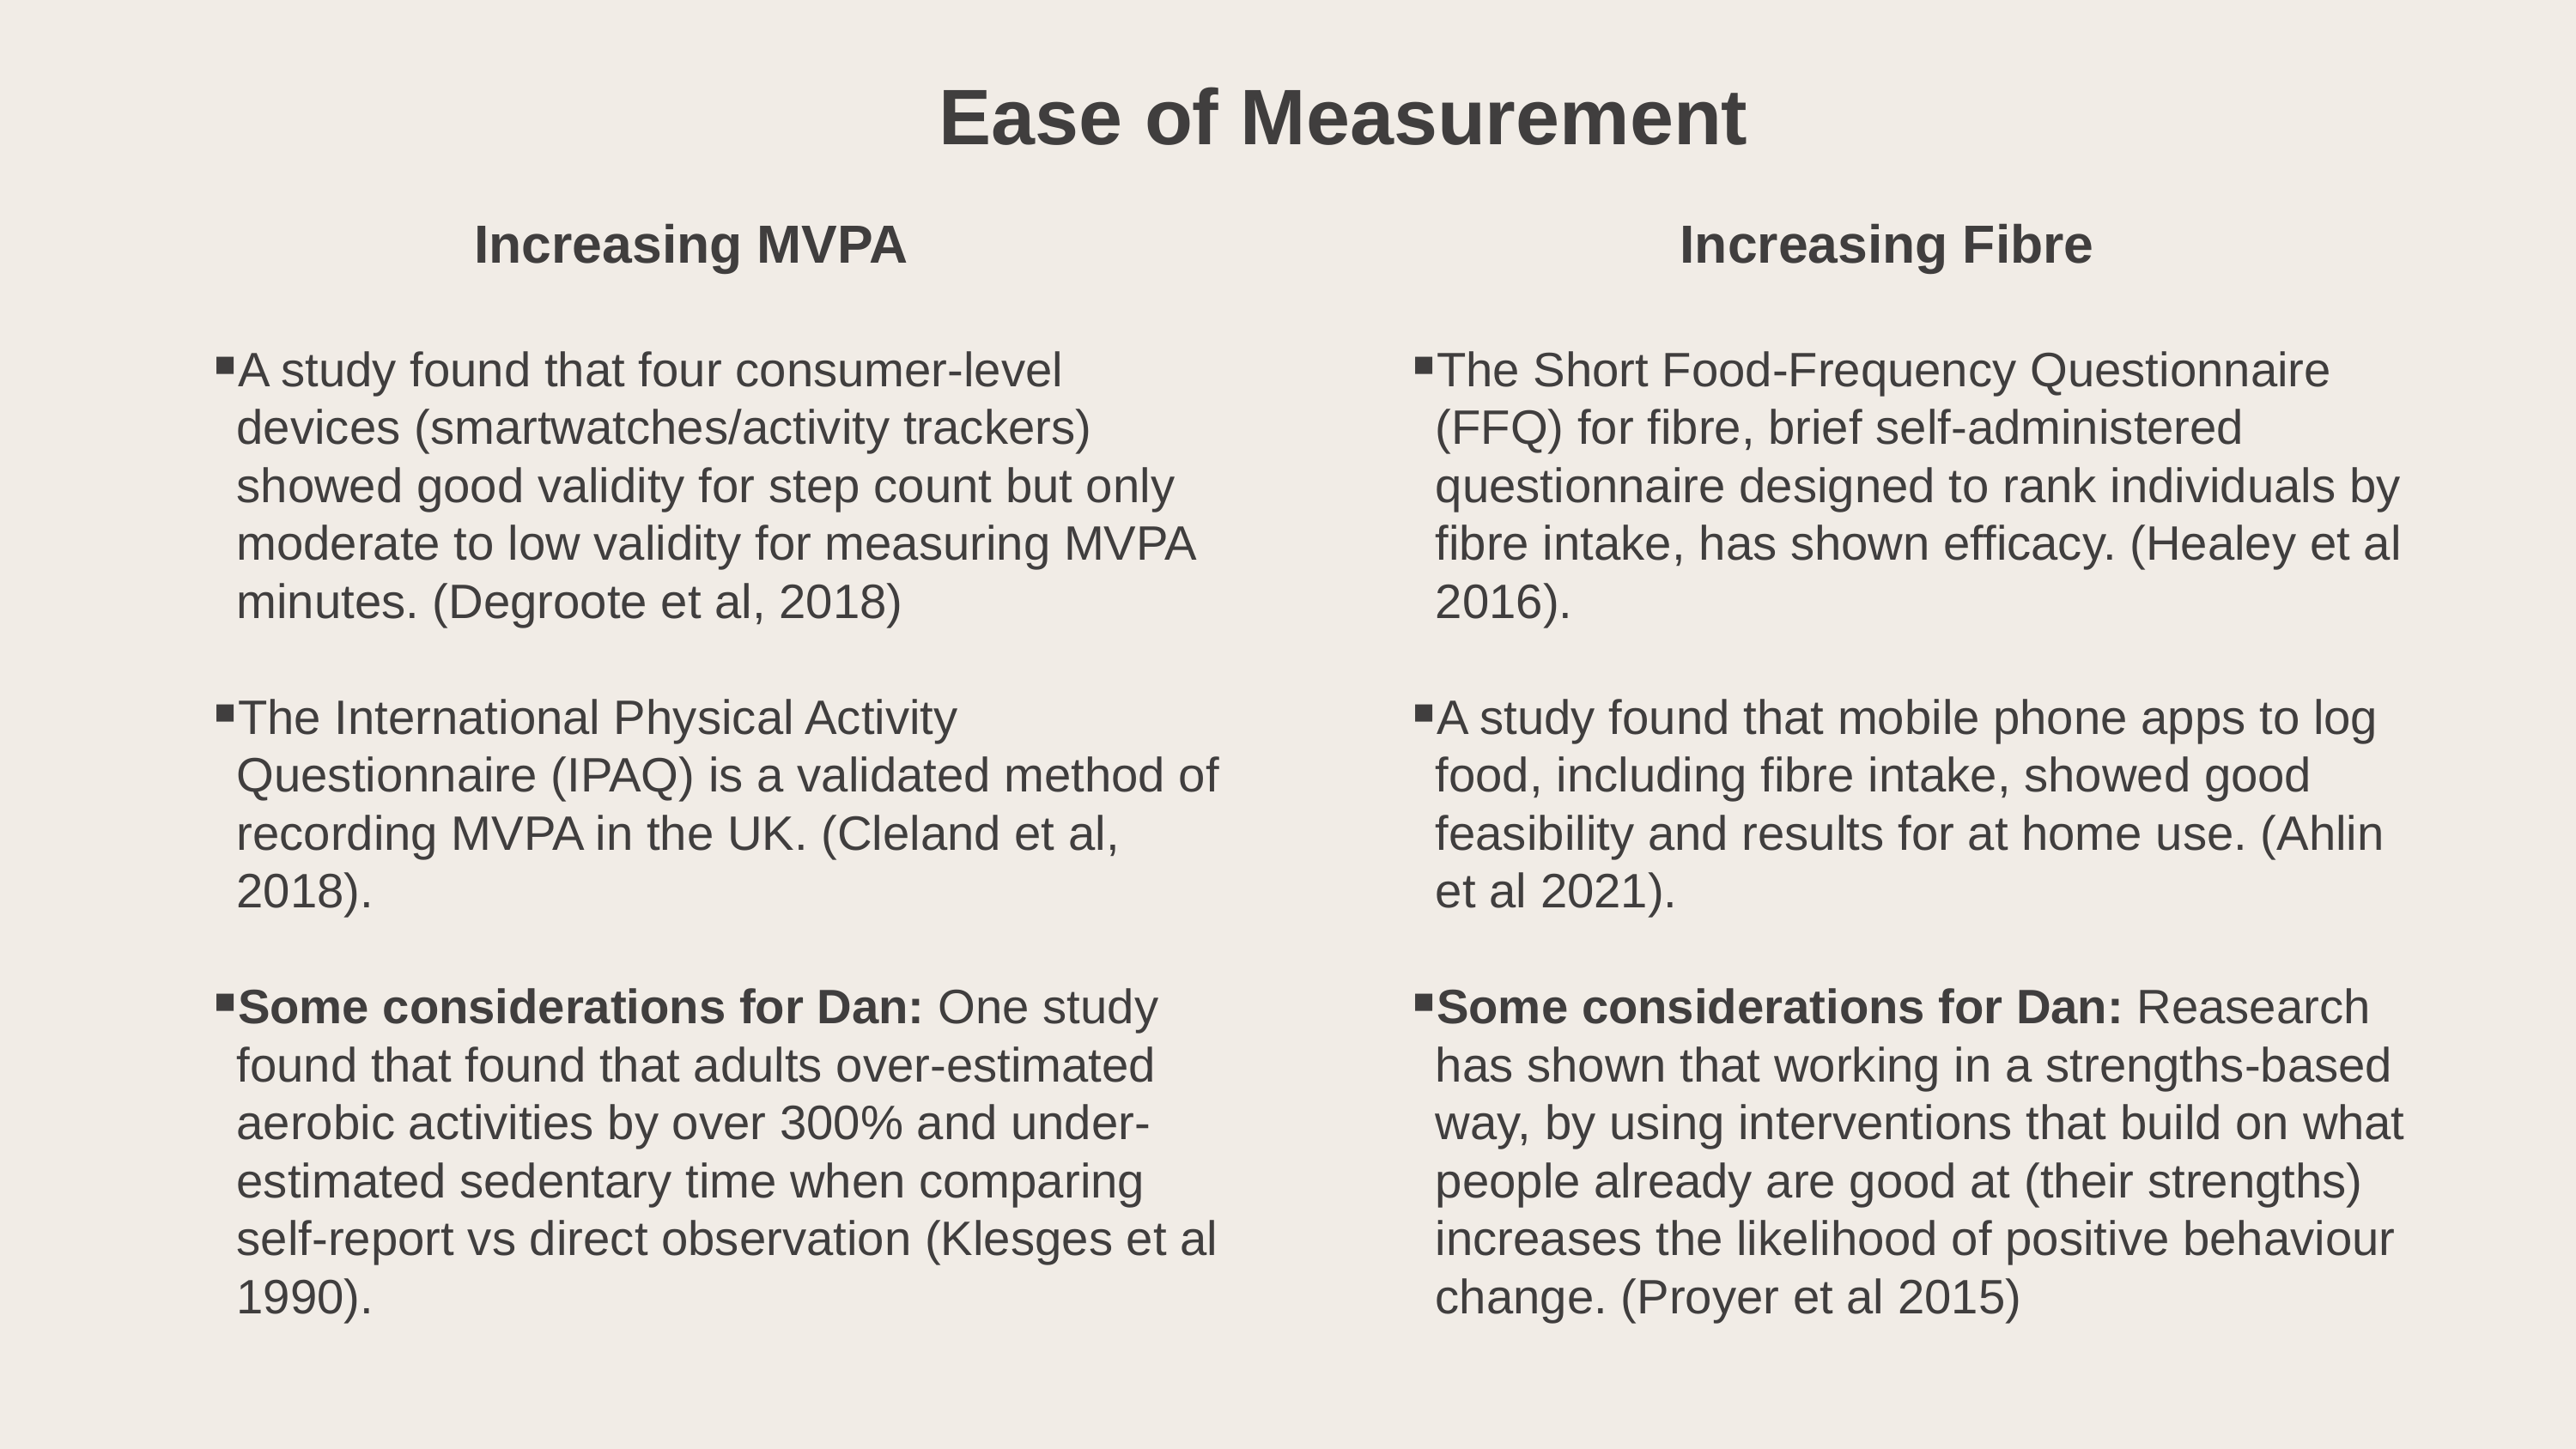

Ease of Measurement
Increasing MVPA

A study found that four consumer-level devices (smartwatches/activity trackers) showed good validity for step count but only moderate to low validity for measuring MVPA minutes. (Degroote et al, 2018)

The International Physical Activity Questionnaire (IPAQ) is a validated method of recording MVPA in the UK. (Cleland et al, 2018).

Some considerations for Dan: One study found that found that adults over-estimated aerobic activities by over 300% and under-estimated sedentary time when comparing self-report vs direct observation (Klesges et al 1990).
Increasing Fibre

The Short Food-Frequency Questionnaire (FFQ) for fibre, brief self-administered questionnaire designed to rank individuals by fibre intake, has shown efficacy. (Healey et al 2016).

A study found that mobile phone apps to log food, including fibre intake, showed good feasibility and results for at home use. (Ahlin et al 2021).

Some considerations for Dan: Reasearch has shown that working in a strengths-based way, by using interventions that build on what people already are good at (their strengths) increases the likelihood of positive behaviour change. (Proyer et al 2015)